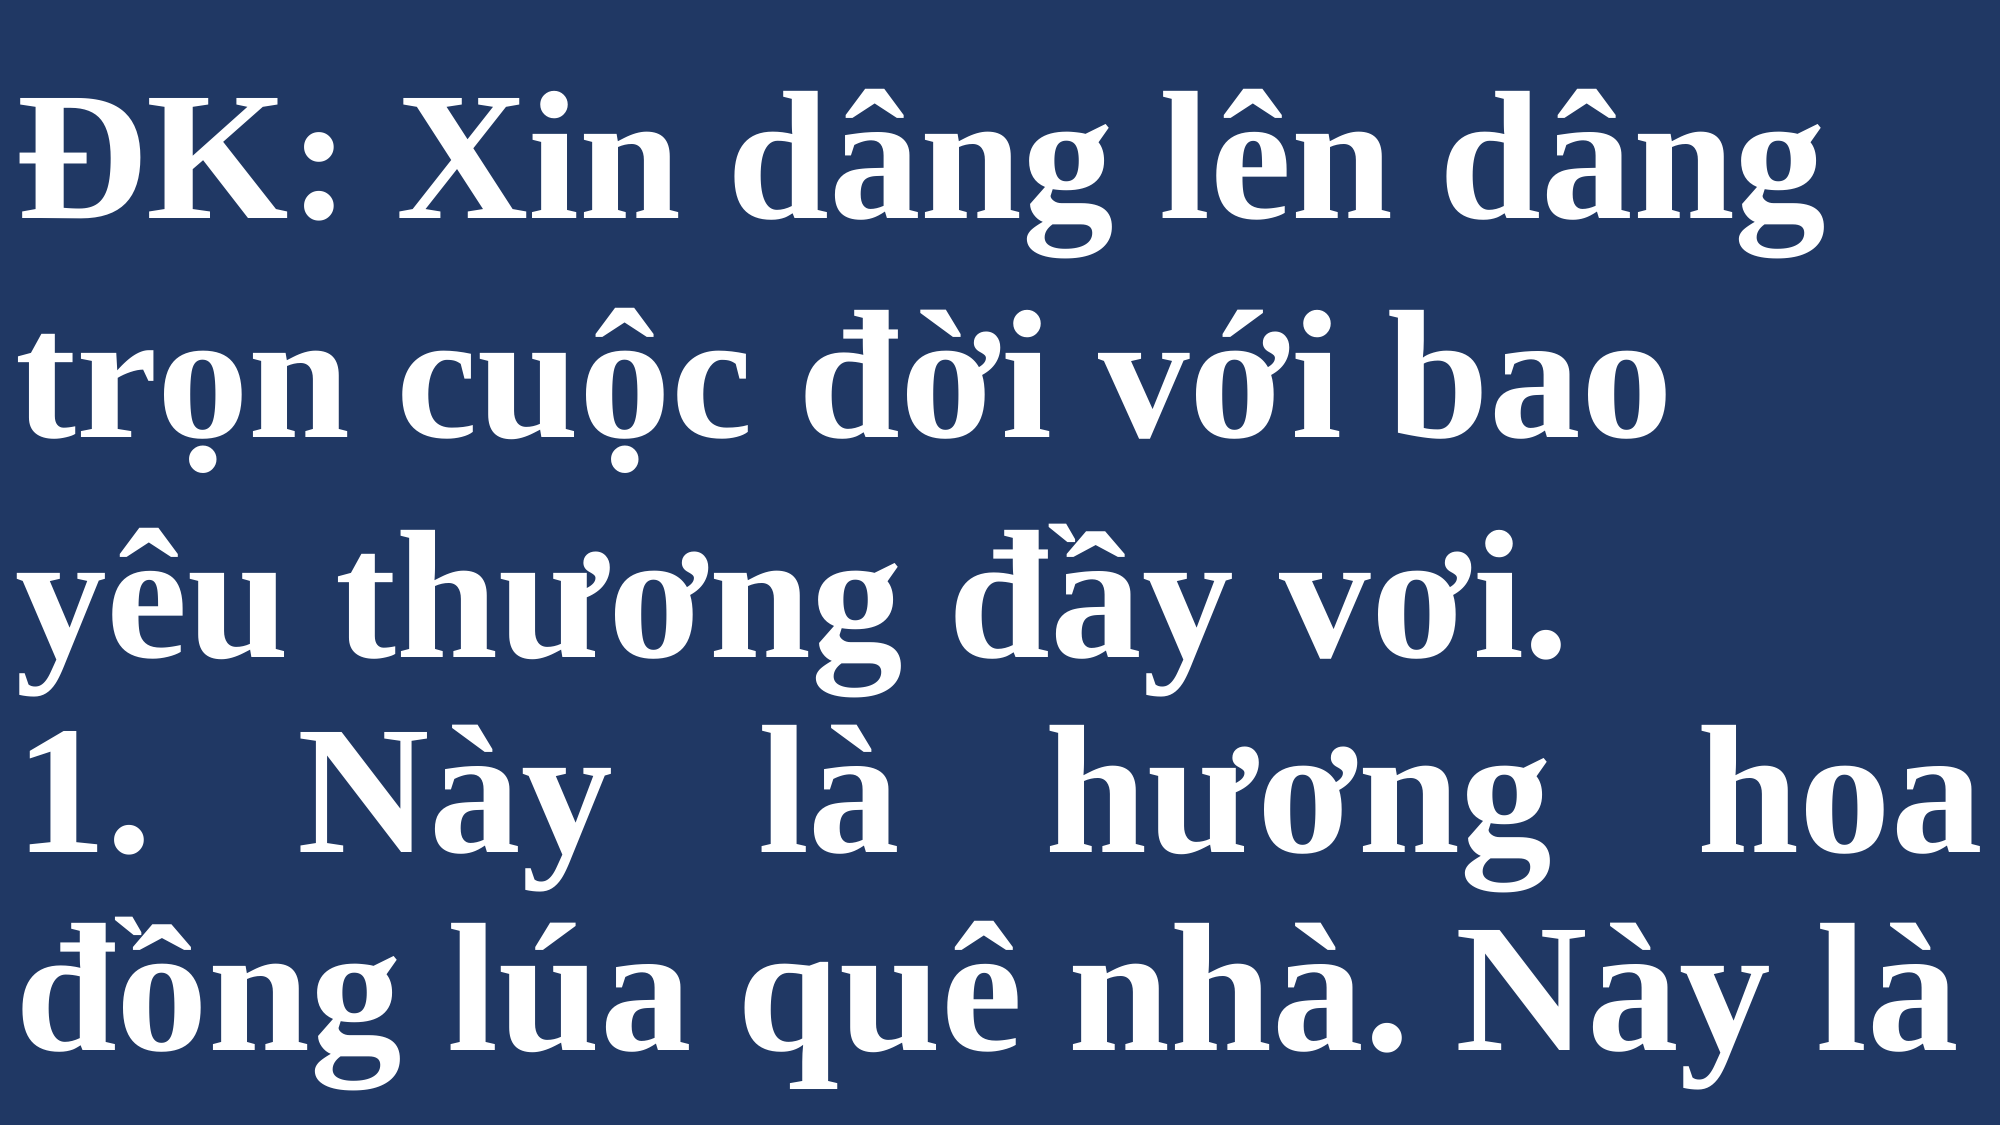

# ĐK: Xin dâng lên dâng trọn cuộc đời với bao yêu thương đầy vơi.
1. Này là hương hoa đồng lúa quê nhà. Này là